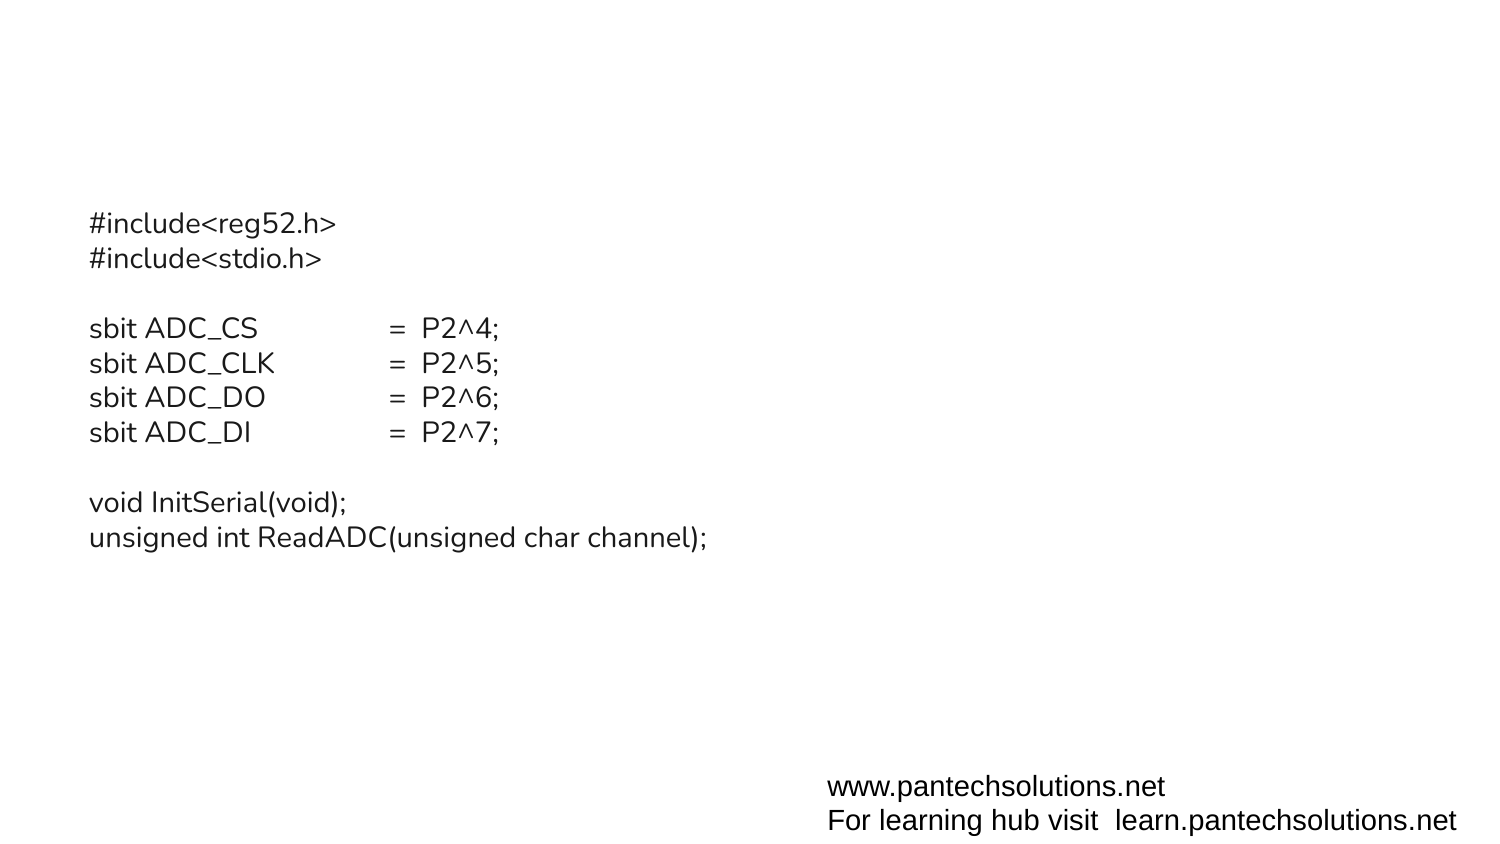

#include<reg52.h>
#include<stdio.h>

sbit ADC_CS 	=  P2^4;
sbit ADC_CLK 	=  P2^5;
sbit ADC_DO 	=  P2^6;
sbit ADC_DI 	=  P2^7;

void InitSerial(void);
unsigned int ReadADC(unsigned char channel);

www.pantechsolutions.net
For learning hub visit  learn.pantechsolutions.net